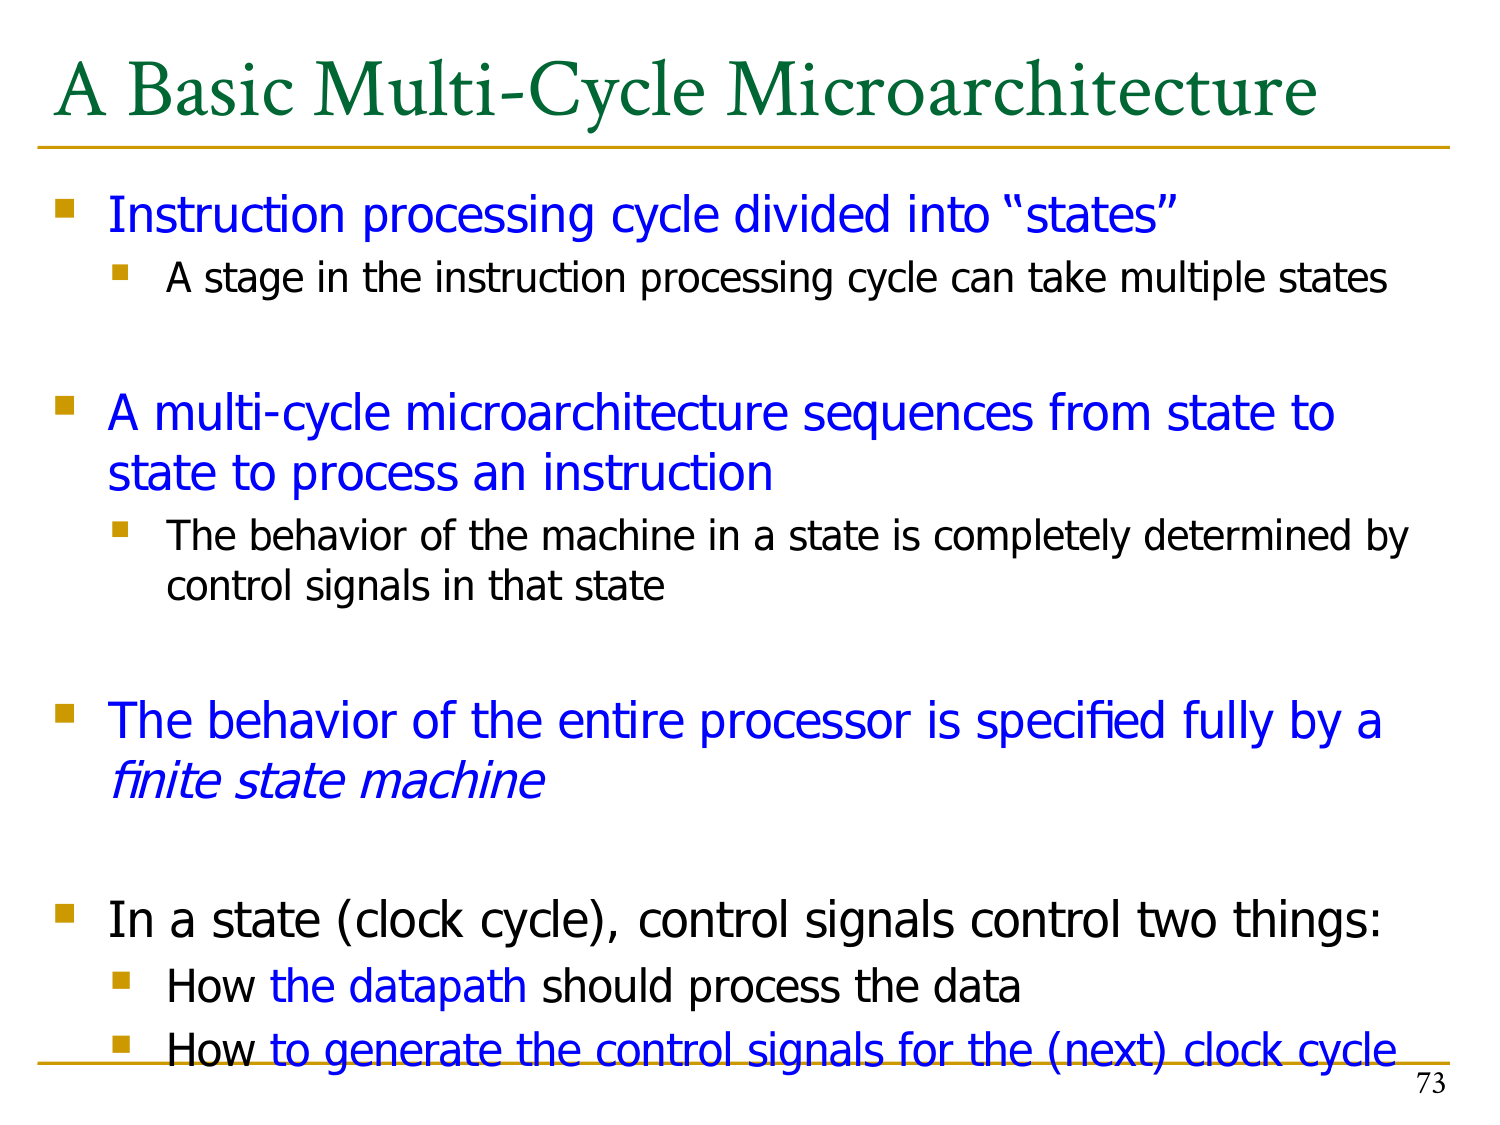

# A Basic Multi-Cycle Microarchitecture
Instruction processing cycle divided into “states”
A stage in the instruction processing cycle can take multiple states

A multi-cycle microarchitecture sequences from state to state to process an instruction
The behavior of the machine in a state is completely determined by control signals in that state

The behavior of the entire processor is specified fully by a finite state machine

In a state (clock cycle), control signals control two things:
How the datapath should process the data
How to generate the control signals for the (next) clock cycle

73